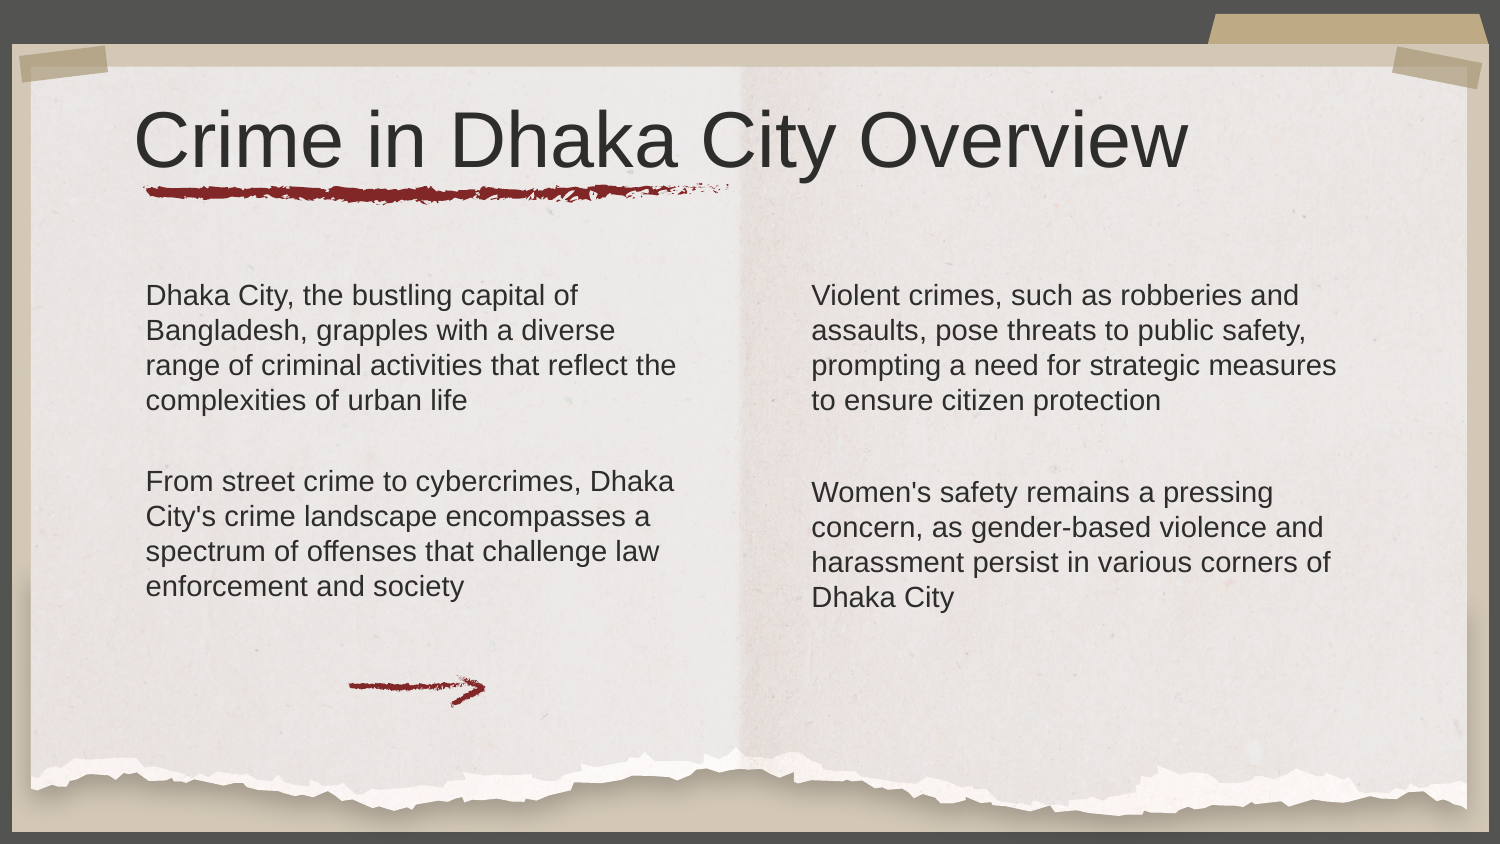

# Crime in Dhaka City Overview

Dhaka City, the bustling capital of Bangladesh, grapples with a diverse range of criminal activities that reflect the complexities of urban life

Violent crimes, such as robberies and assaults, pose threats to public safety, prompting a need for strategic measures to ensure citizen protection

From street crime to cybercrimes, Dhaka City's crime landscape encompasses a spectrum of offenses that challenge law enforcement and society

Women's safety remains a pressing concern, as gender-based violence and harassment persist in various corners of Dhaka City